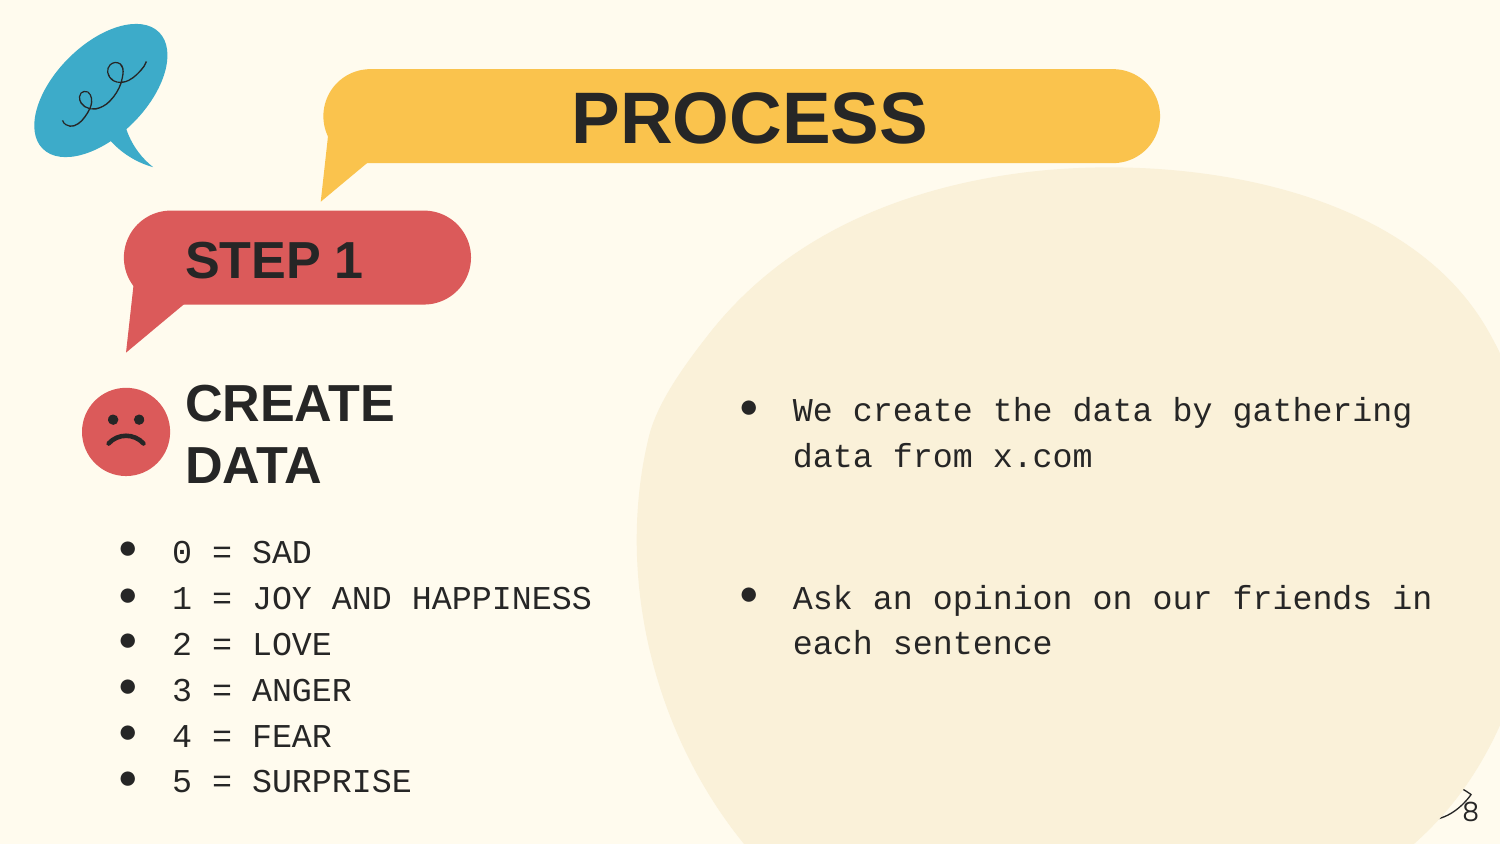

# PROCESS

STEP 1

CREATE DATA

We create the data by gathering data from x.com

Ask an opinion on our friends in each sentence

0 = SAD
1 = JOY AND HAPPINESS
2 = LOVE
3 = ANGER
4 = FEAR
5 = SURPRISE
8